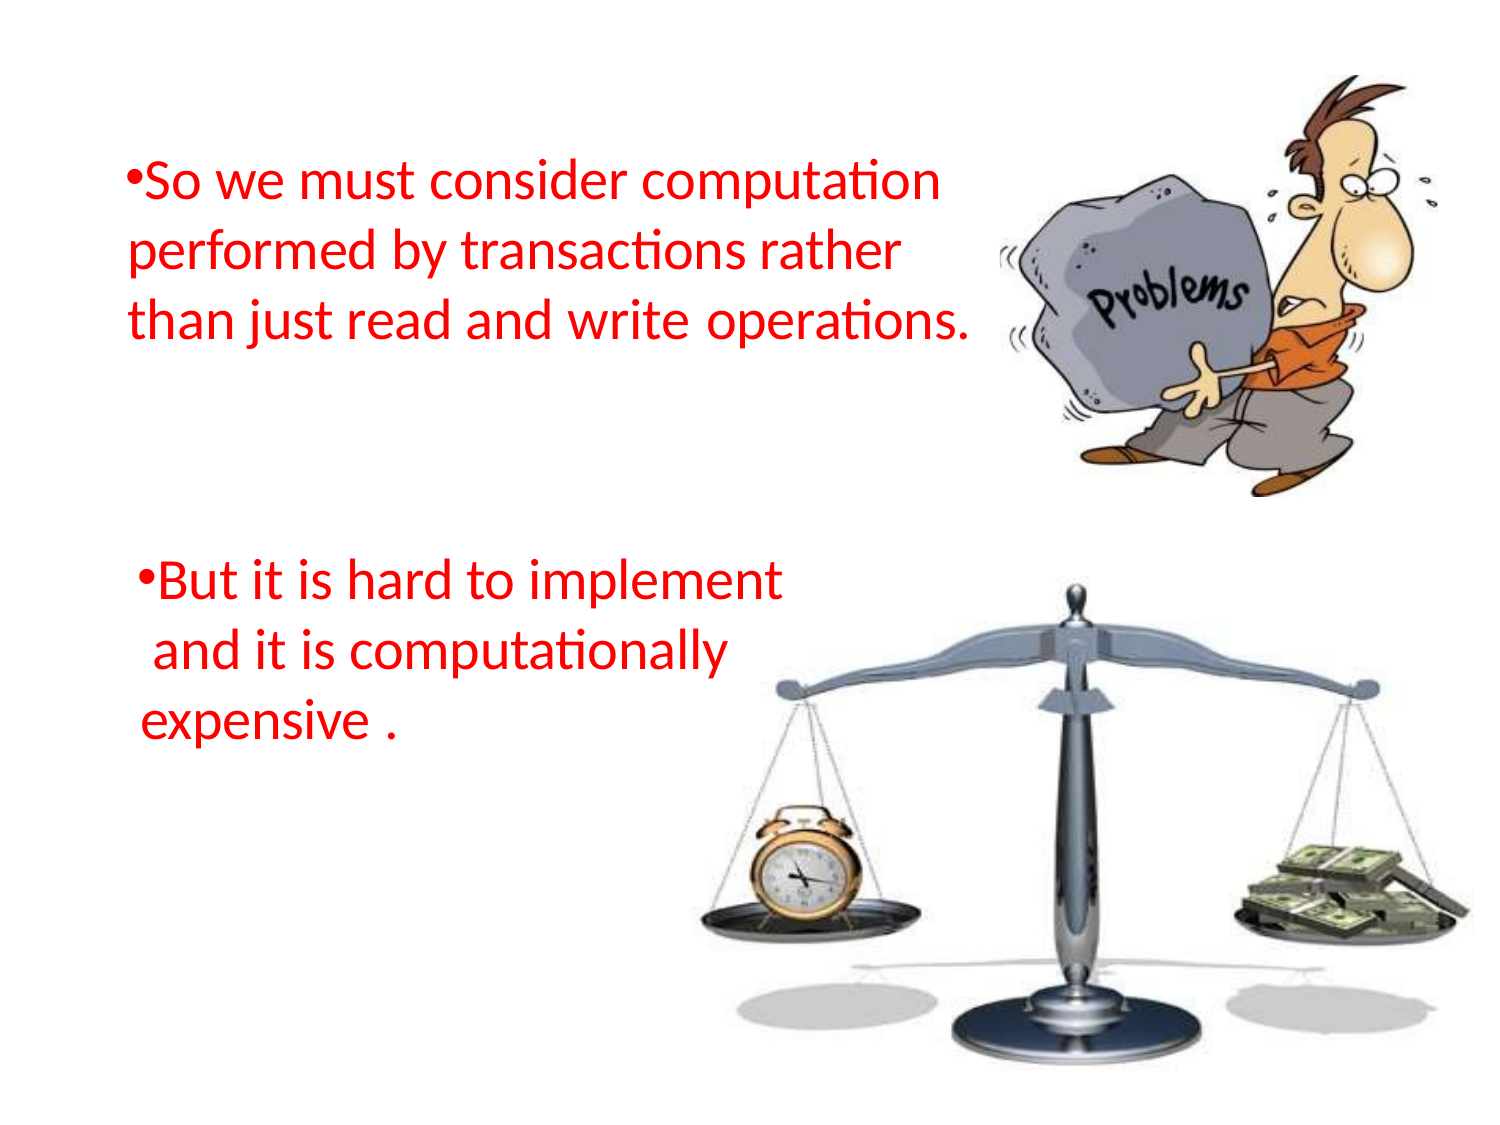

So we must consider computation  performed by transactions rather  than just read and write operations.
But it is hard to implement  and it is computationally  expensive .